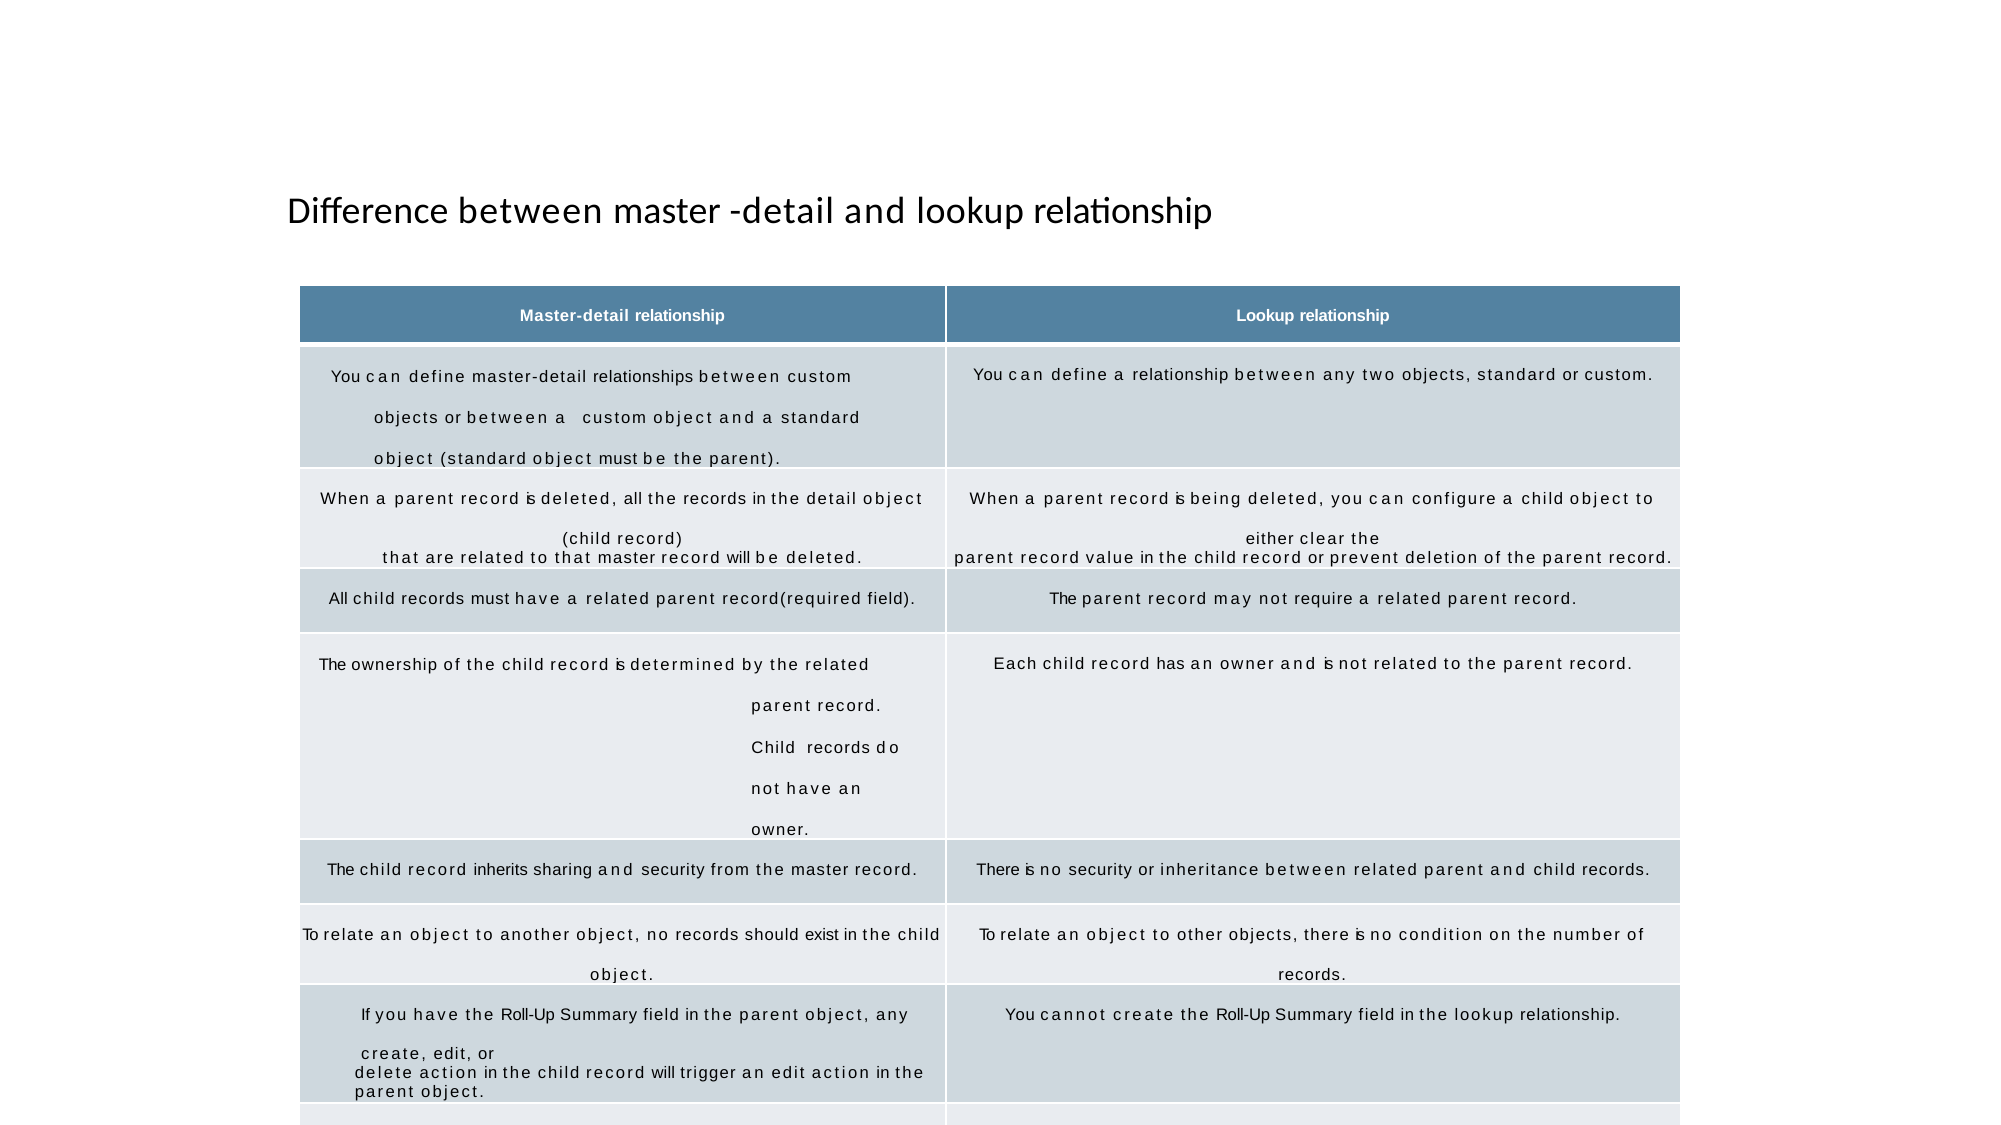

# Difference between master -detail and lookup relationship
| Master-detail relationship | Lookup relationship |
| --- | --- |
| You can define master-detail relationships between custom objects or between a custom object and a standard object (standard object must be the parent). | You can define a relationship between any two objects, standard or custom. |
| When a parent record is deleted, all the records in the detail object (child record) that are related to that master record will be deleted. | When a parent record is being deleted, you can configure a child object to either clear the parent record value in the child record or prevent deletion of the parent record. |
| All child records must have a related parent record(required field). | The parent record may not require a related parent record. |
| The ownership of the child record is determined by the related parent record. Child records do not have an owner. | Each child record has an owner and is not related to the parent record. |
| The child record inherits sharing and security from the master record. | There is no security or inheritance between related parent and child records. |
| To relate an object to another object, no records should exist in the child object. | To relate an object to other objects, there is no condition on the number of records. |
| If you have the Roll-Up Summary field in the parent object, any create, edit, or delete action in the child record will trigger an edit action in the parent object. | You cannot create the Roll-Up Summary field in the lookup relationship. |
| Supports cross-object workflow. You can configure a field update action to update a field in the parent record using a value from the child record. | Does not support cross-object workflow. |